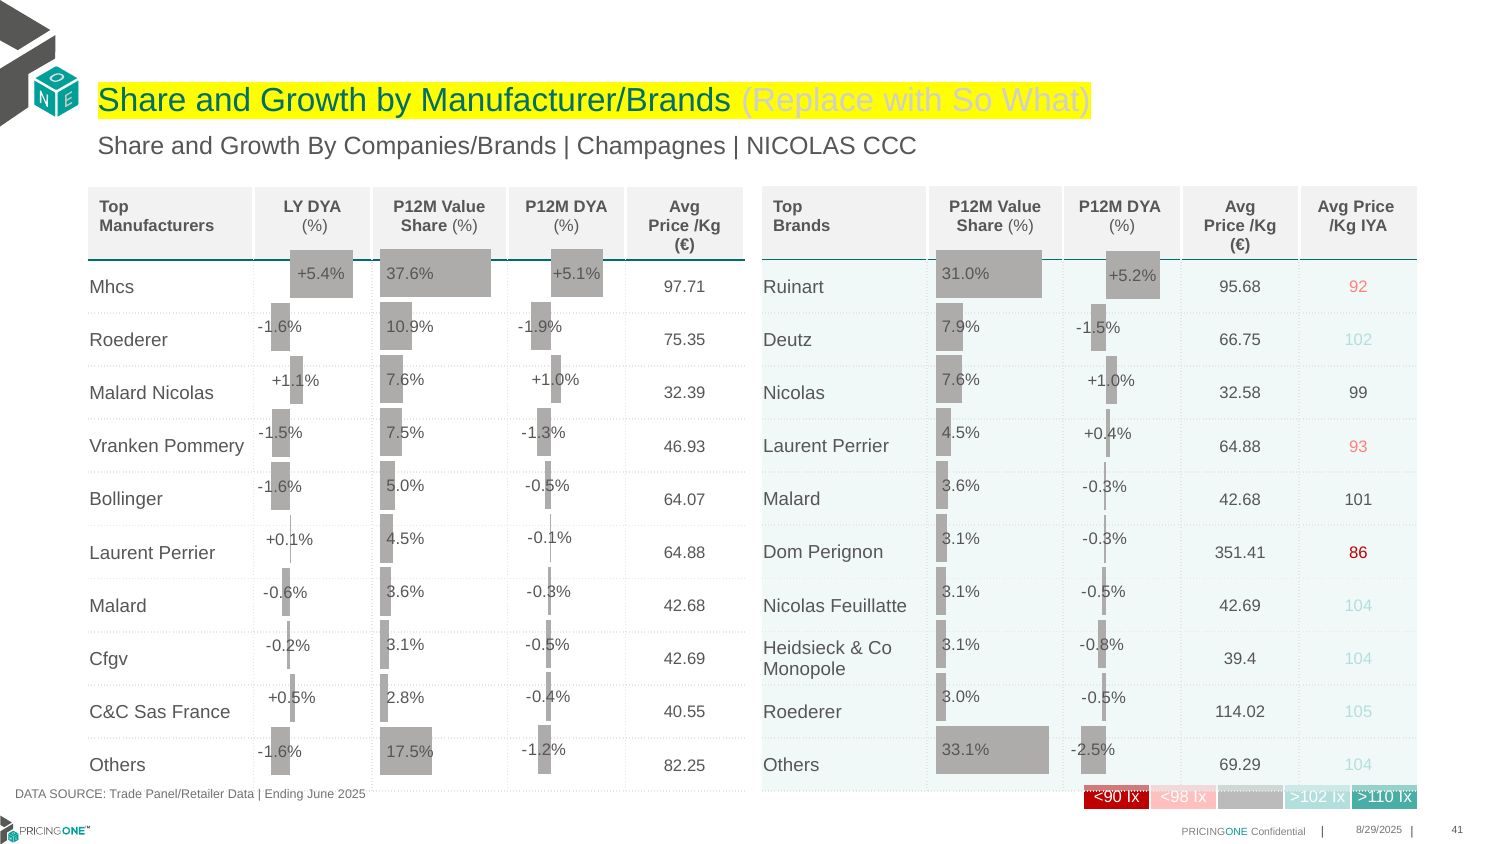

# Share and Growth by Manufacturer/Brands (Replace with So What)

Share and Growth By Companies/Brands | Champagnes | NICOLAS CCC
| Top Brands | P12M Value Share (%) | P12M DYA (%) | Avg Price /Kg (€) | Avg Price /Kg IYA |
| --- | --- | --- | --- | --- |
| Ruinart |  |  | 95.68 | 92 |
| Deutz |  |  | 66.75 | 102 |
| Nicolas |  |  | 32.58 | 99 |
| Laurent Perrier |  |  | 64.88 | 93 |
| Malard |  |  | 42.68 | 101 |
| Dom Perignon |  |  | 351.41 | 86 |
| Nicolas Feuillatte |  |  | 42.69 | 104 |
| Heidsieck & Co Monopole |  |  | 39.4 | 104 |
| Roederer |  |  | 114.02 | 105 |
| Others |  |  | 69.29 | 104 |
| Top Manufacturers | LY DYA (%) | P12M Value Share (%) | P12M DYA (%) | Avg Price /Kg (€) |
| --- | --- | --- | --- | --- |
| Mhcs |  |  |  | 97.71 |
| Roederer |  |  |  | 75.35 |
| Malard Nicolas |  |  |  | 32.39 |
| Vranken Pommery |  |  |  | 46.93 |
| Bollinger |  |  |  | 64.07 |
| Laurent Perrier |  |  |  | 64.88 |
| Malard |  |  |  | 42.68 |
| Cfgv |  |  |  | 42.69 |
| C&C Sas France |  |  |  | 40.55 |
| Others |  |  |  | 82.25 |

### Chart

| Category | Share DYA P12M |
|---|---|
| None | 0.051370786645274336 |

### Chart

| Category | Value Share P12M |
|---|---|
| None | 0.3764213759768713 |

### Chart

| Category | Share DYA LY |
|---|---|
| None | 0.05431471525715431 |

### Chart

| Category | Value Share |
|---|---|
| None | 0.3099019740705606 |

### Chart

| Category | Share DYA |
|---|---|
| None | 0.05193888186346207 |
DATA SOURCE: Trade Panel/Retailer Data | Ending June 2025
| <90 Ix | <98 Ix |  | >102 Ix | >110 Ix |
| --- | --- | --- | --- | --- |

8/29/2025
41